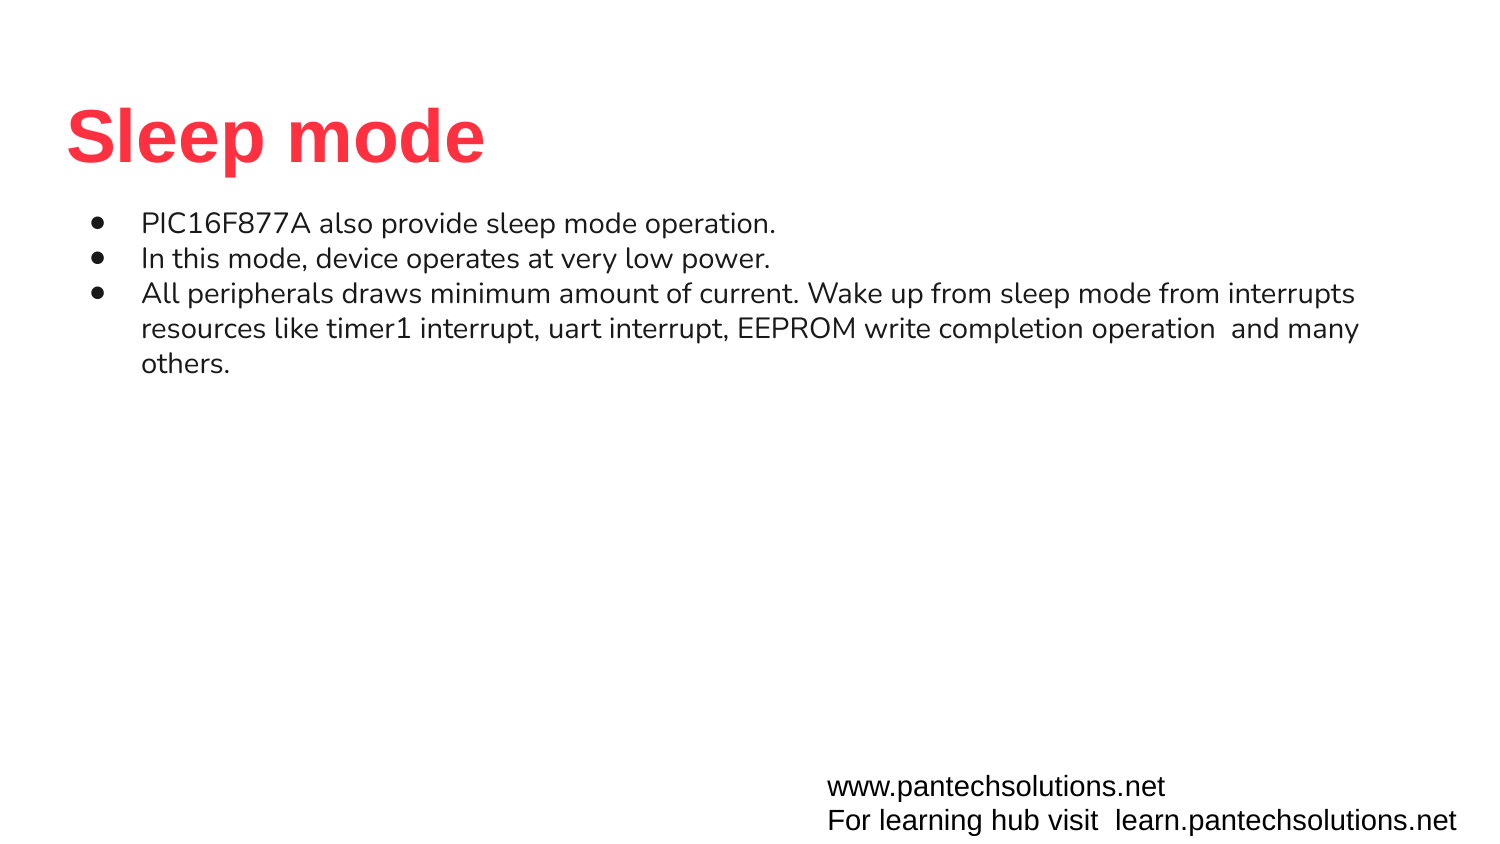

# Sleep mode
PIC16F877A also provide sleep mode operation.
In this mode, device operates at very low power.
All peripherals draws minimum amount of current. Wake up from sleep mode from interrupts resources like timer1 interrupt, uart interrupt, EEPROM write completion operation  and many others.

www.pantechsolutions.net
For learning hub visit  learn.pantechsolutions.net